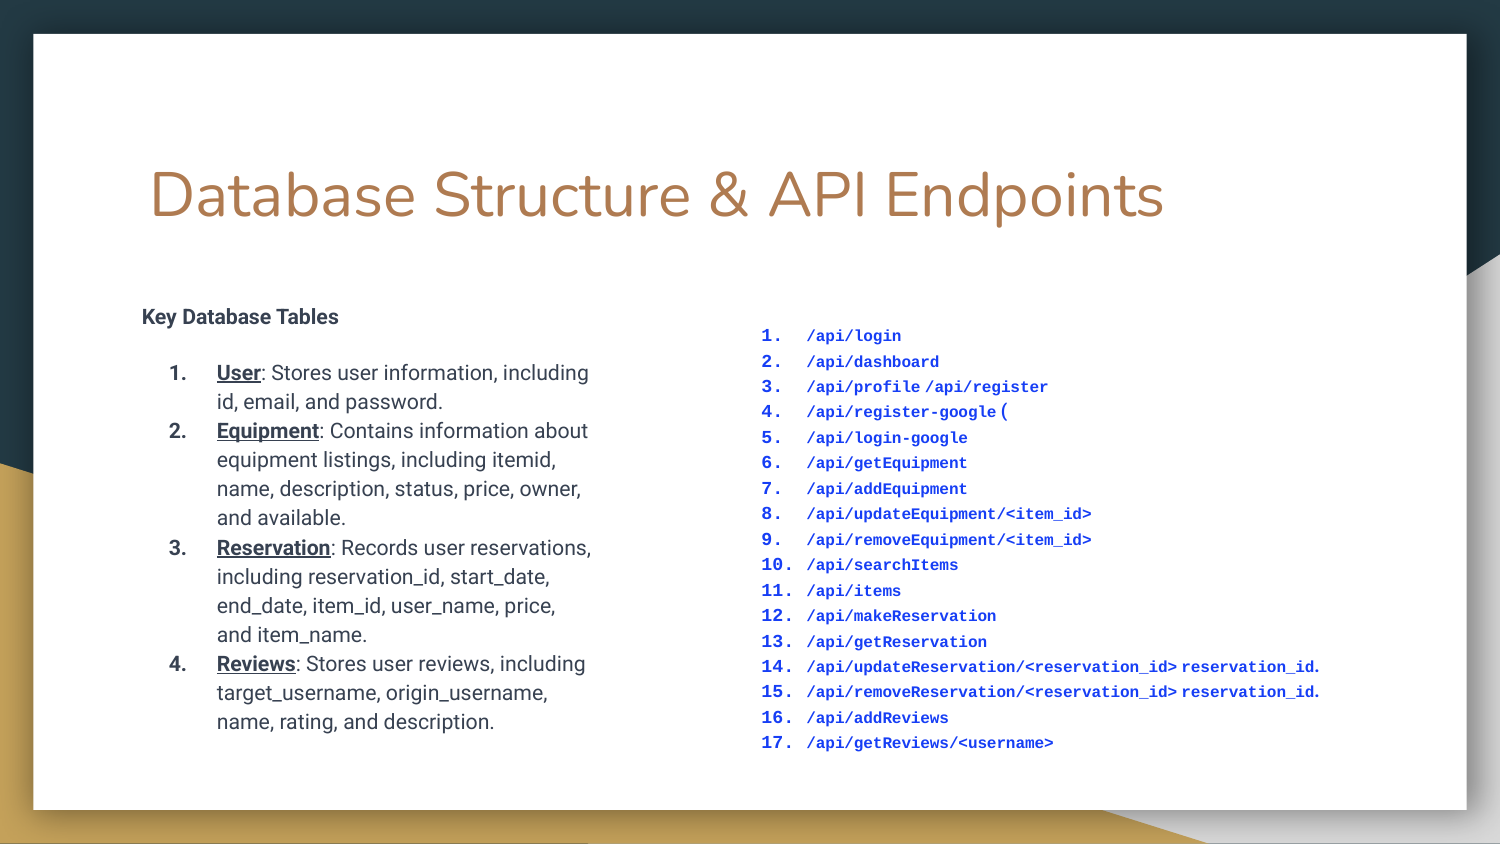

# Database Structure & API Endpoints
Key Database Tables
User: Stores user information, including id, email, and password.
Equipment: Contains information about equipment listings, including itemid, name, description, status, price, owner, and available.
Reservation: Records user reservations, including reservation_id, start_date, end_date, item_id, user_name, price, and item_name.
Reviews: Stores user reviews, including target_username, origin_username, name, rating, and description.
/api/login
/api/dashboard
/api/profile /api/register
/api/register-google (
/api/login-google
/api/getEquipment
/api/addEquipment
/api/updateEquipment/<item_id>
/api/removeEquipment/<item_id>
/api/searchItems
/api/items
/api/makeReservation
/api/getReservation
/api/updateReservation/<reservation_id> reservation_id.
/api/removeReservation/<reservation_id> reservation_id.
/api/addReviews
/api/getReviews/<username>